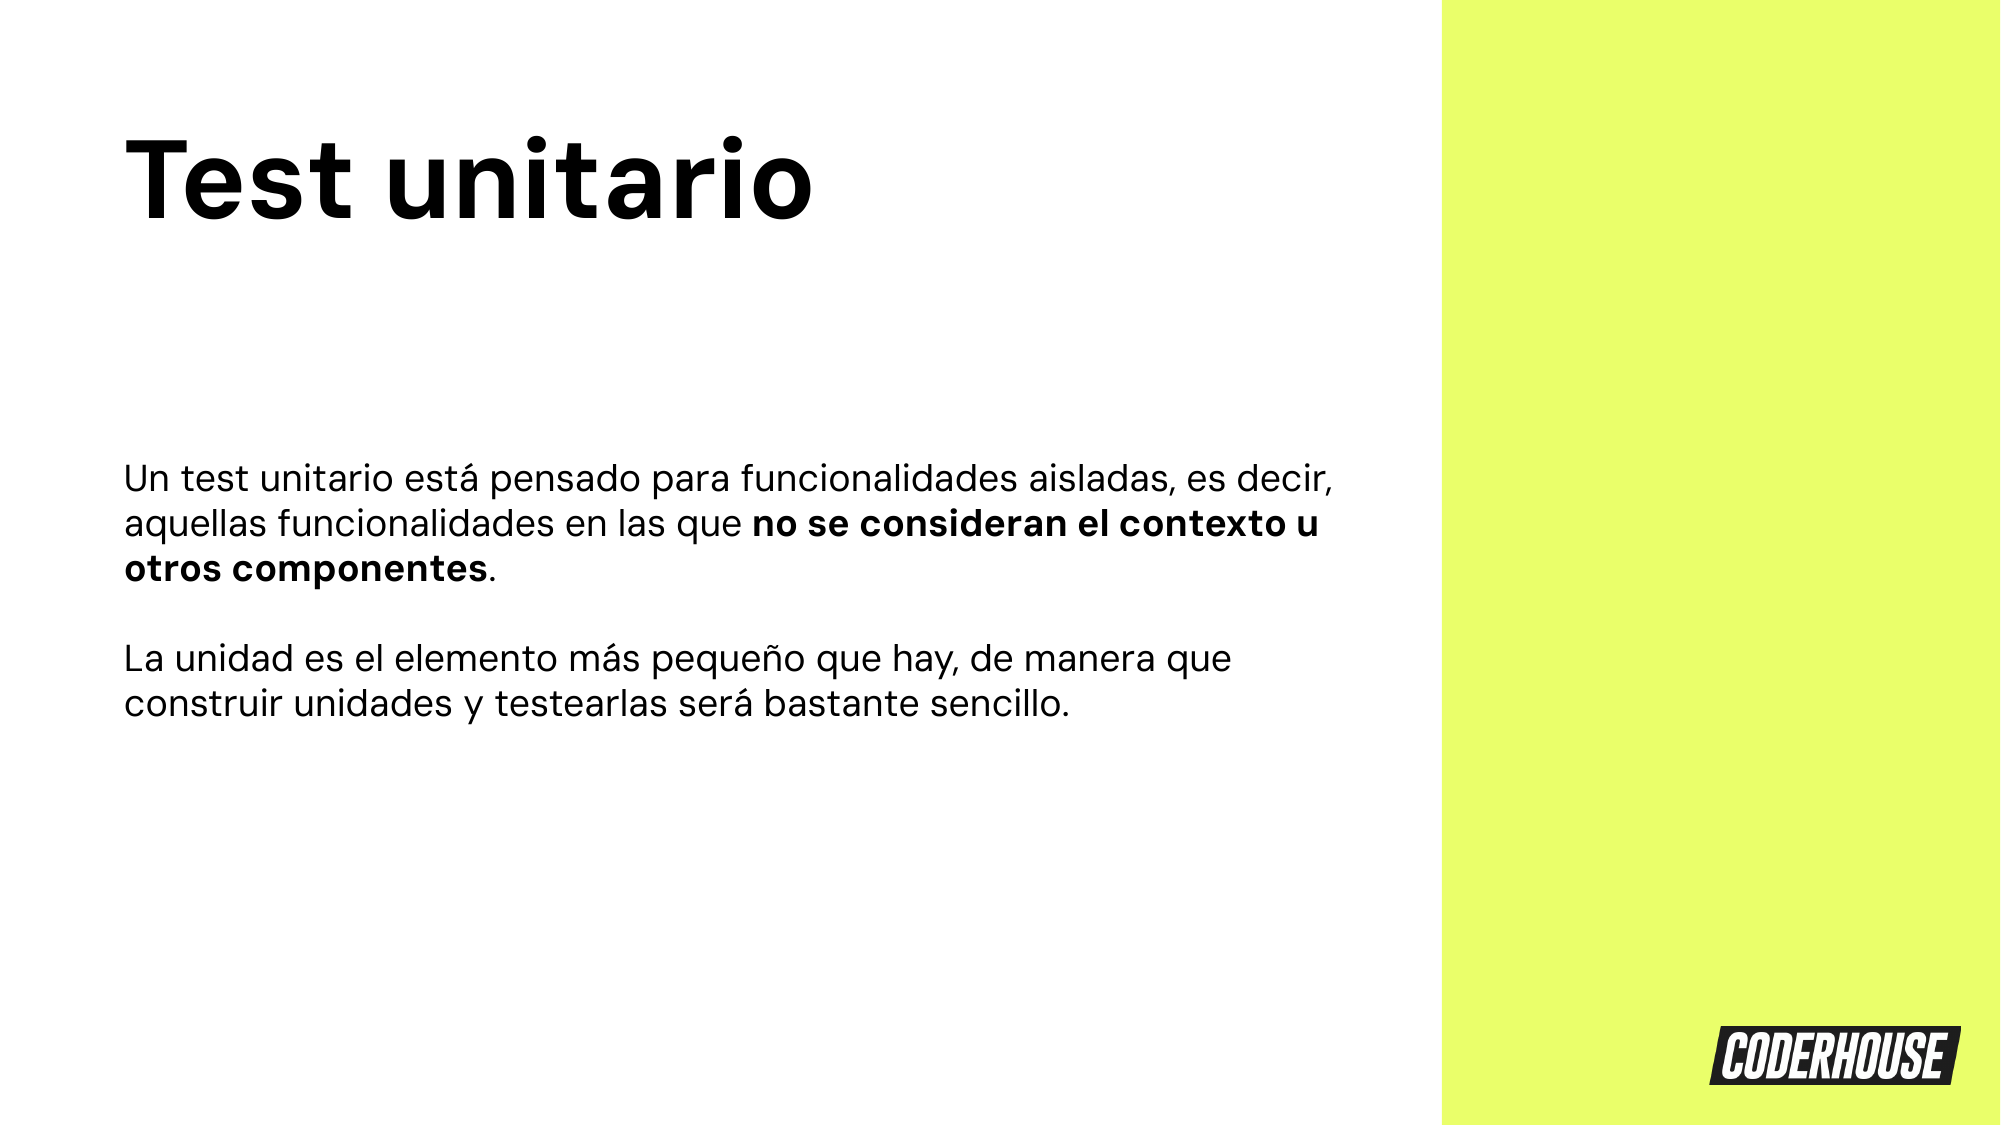

Test unitario
Un test unitario está pensado para funcionalidades aisladas, es decir, aquellas funcionalidades en las que no se consideran el contexto u otros componentes.

La unidad es el elemento más pequeño que hay, de manera que construir unidades y testearlas será bastante sencillo.